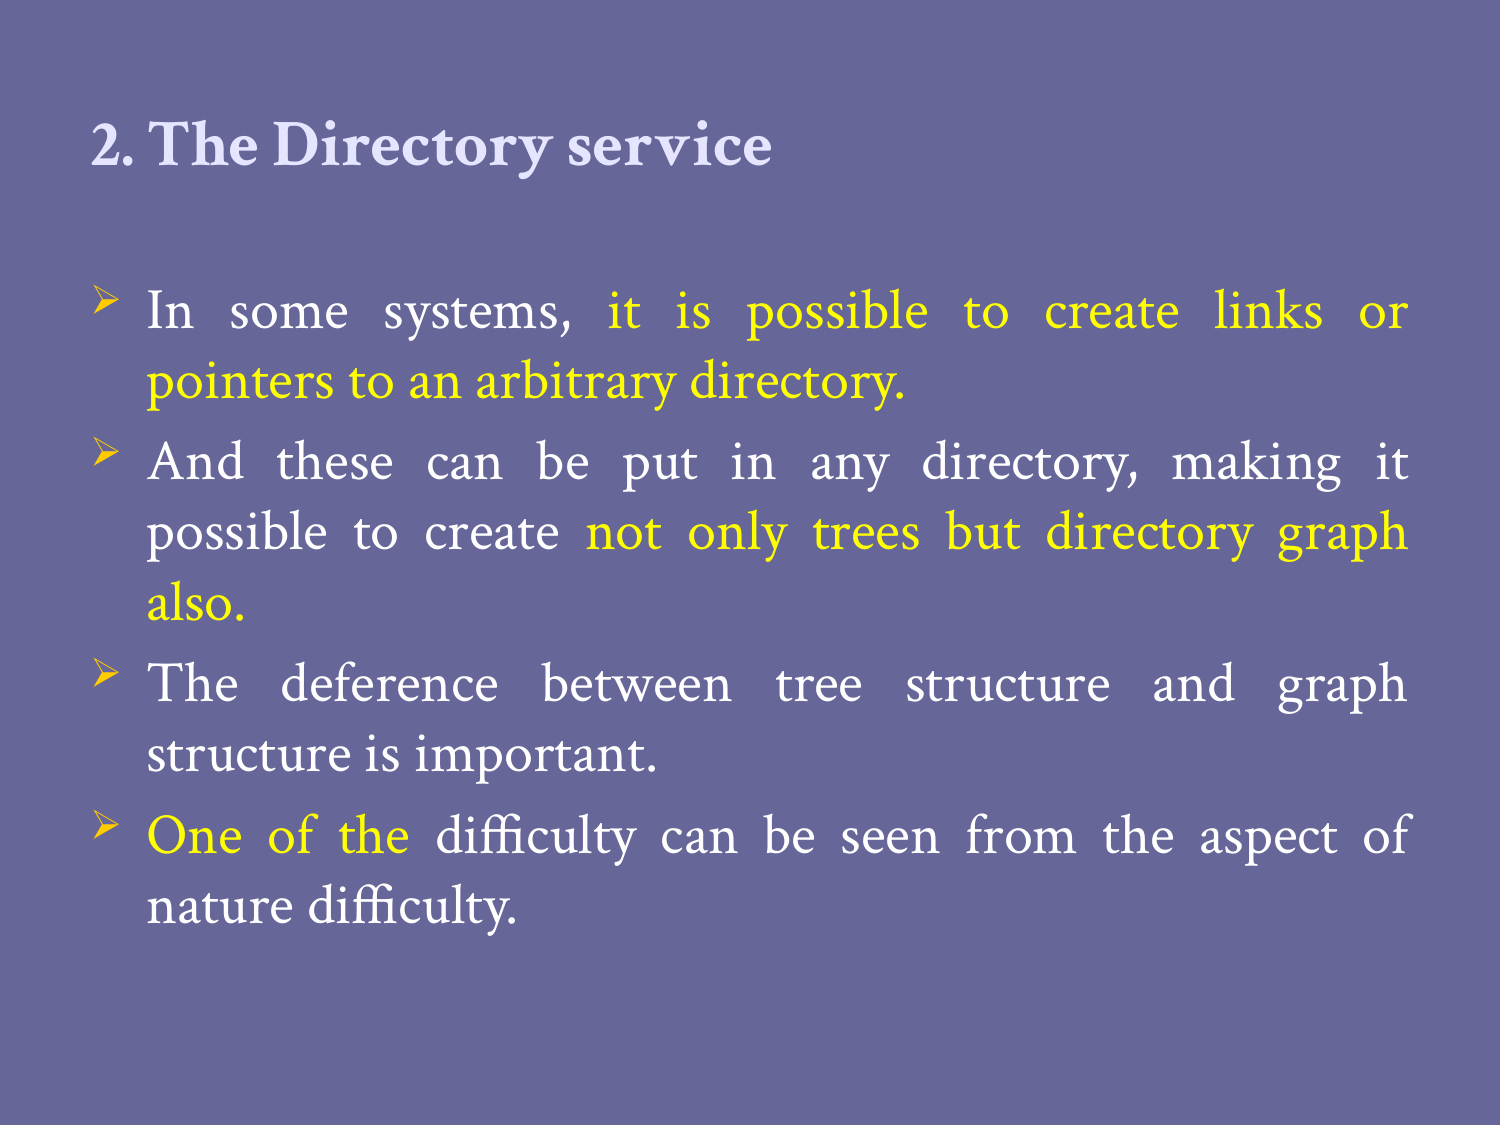

# 2. The Directory service
In some systems, it is possible to create links or pointers to an arbitrary directory.
And these can be put in any directory, making it possible to create not only trees but directory graph also.
The deference between tree structure and graph structure is important.
One of the difficulty can be seen from the aspect of nature difficulty.